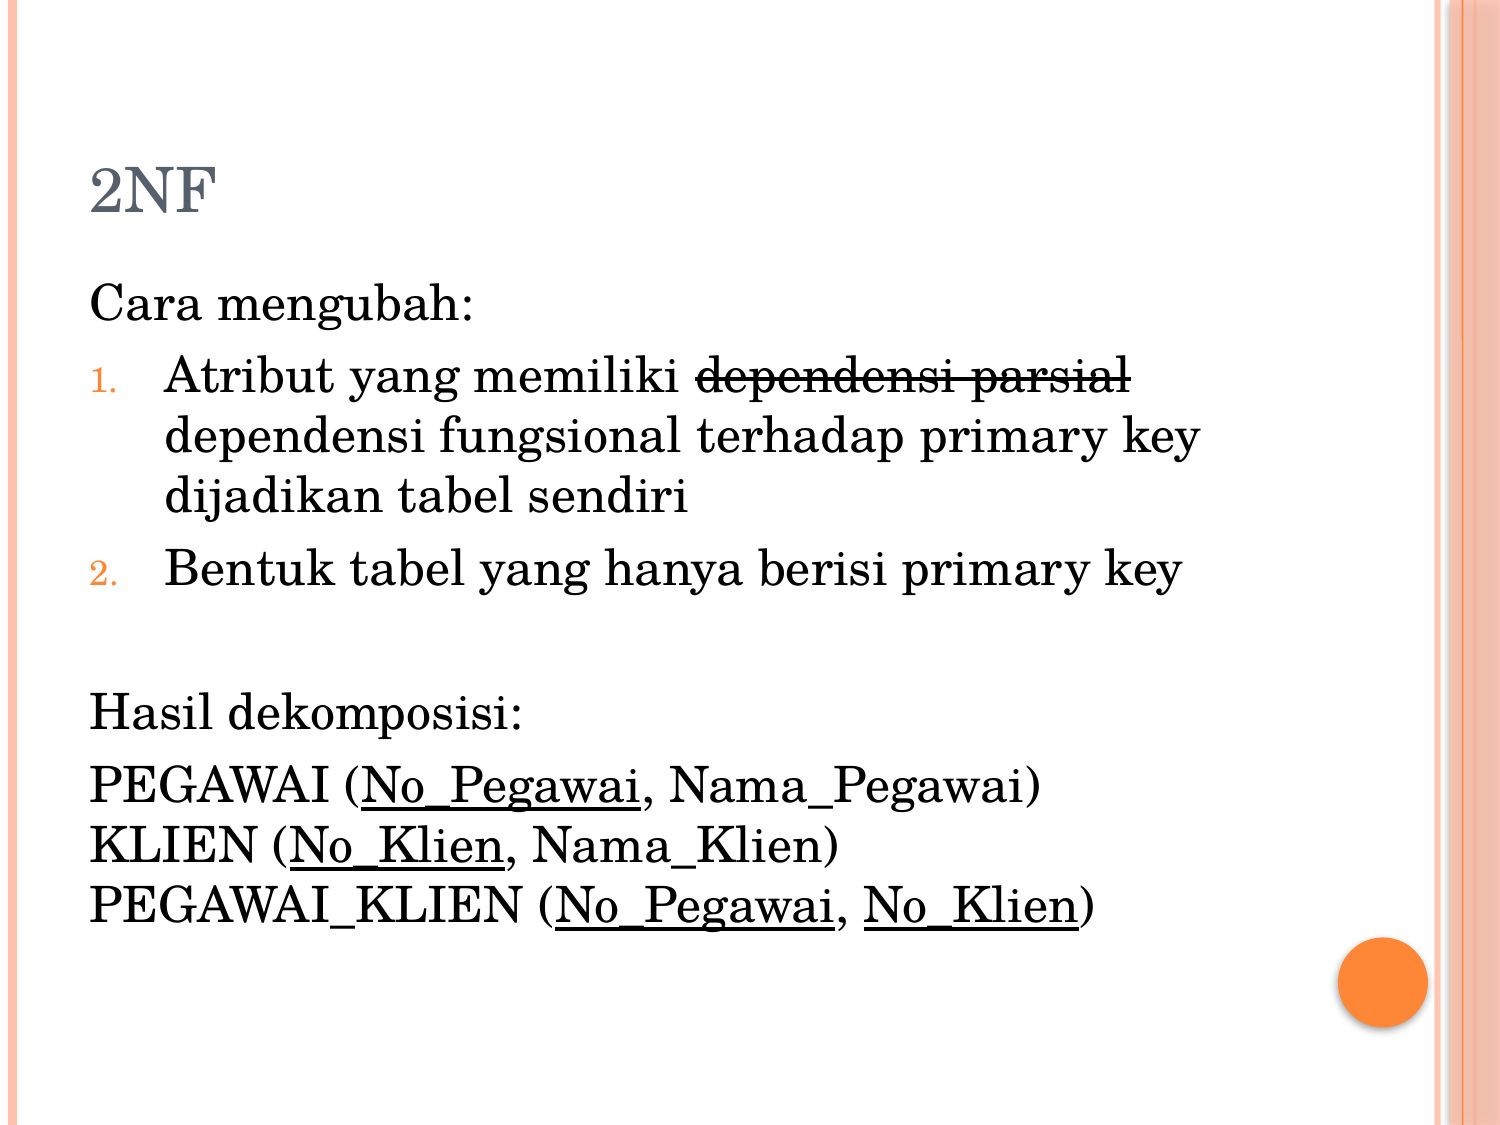

# 2NF
Cara mengubah:
Atribut yang memiliki dependensi parsial dependensi fungsional terhadap primary key dijadikan tabel sendiri
Bentuk tabel yang hanya berisi primary key

Hasil dekomposisi:
PEGAWAI (No_Pegawai, Nama_Pegawai)
KLIEN (No_Klien, Nama_Klien)
PEGAWAI_KLIEN (No_Pegawai, No_Klien)